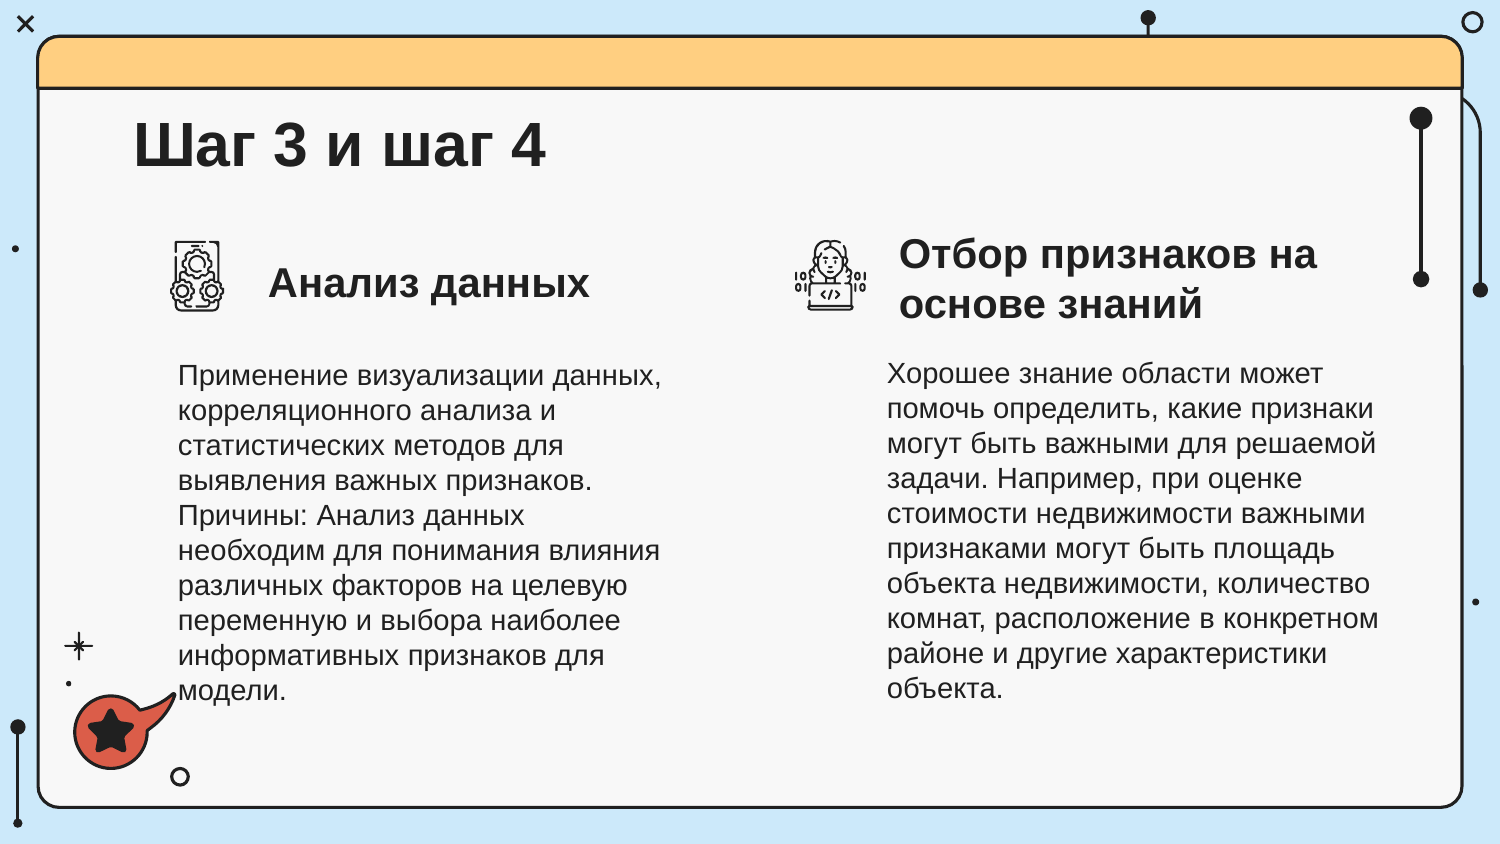

# Шаг 3 и шаг 4

Анализ данных
Отбор признаков на основе знаний

Хорошее знание области может помочь определить, какие признаки могут быть важными для решаемой задачи. Например, при оценке стоимости недвижимости важными признаками могут быть площадь объекта недвижимости, количество комнат, расположение в конкретном районе и другие характеристики объекта.
Применение визуализации данных, корреляционного анализа и статистических методов для выявления важных признаков.
Причины: Анализ данных необходим для понимания влияния различных факторов на целевую переменную и выбора наиболее информативных признаков для модели.